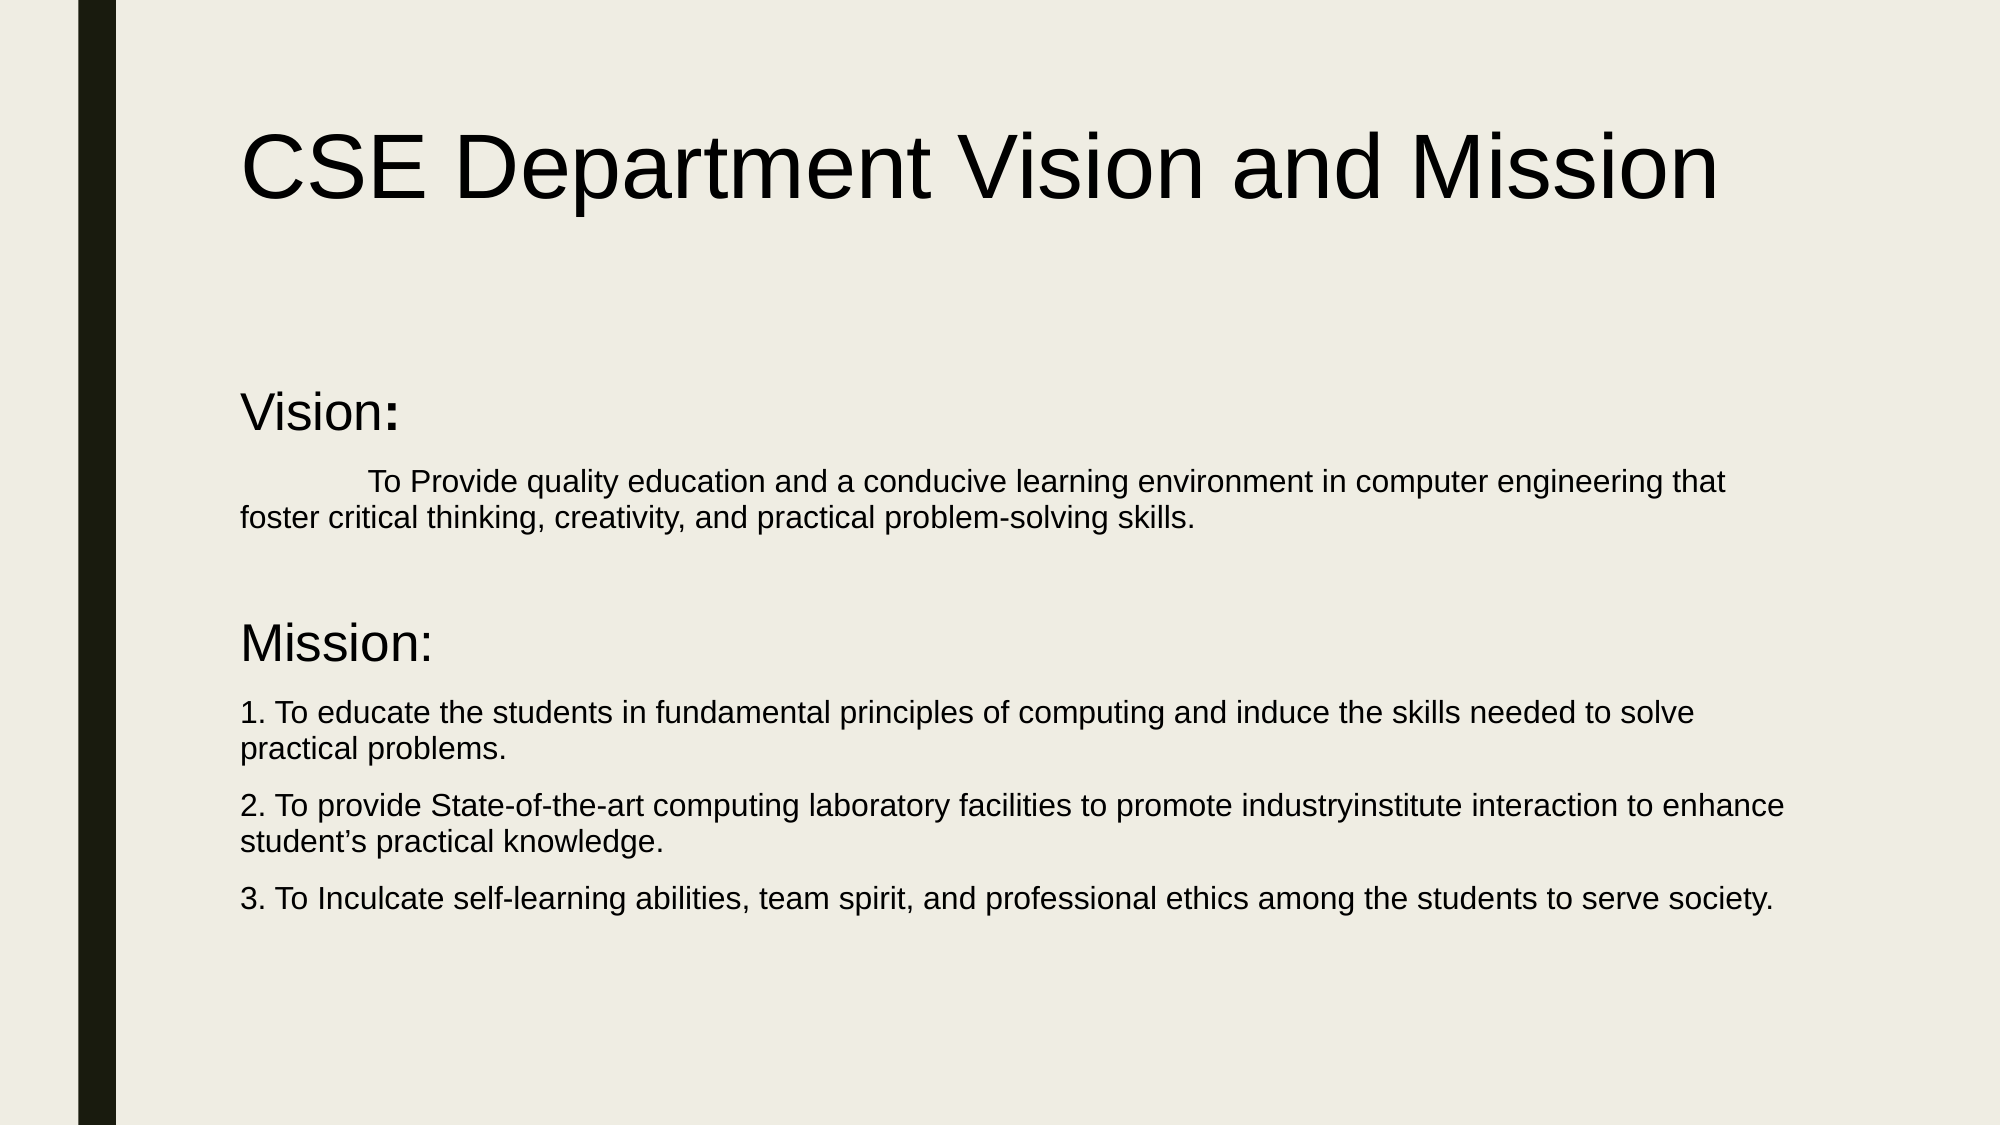

# CSE Department Vision and Mission
Vision:
	To Provide quality education and a conducive learning environment in computer engineering that foster critical thinking, creativity, and practical problem-solving skills.

Mission:
1. To educate the students in fundamental principles of computing and induce the skills needed to solve practical problems.
2. To provide State-of-the-art computing laboratory facilities to promote industryinstitute interaction to enhance student’s practical knowledge.
3. To Inculcate self-learning abilities, team spirit, and professional ethics among the students to serve society.